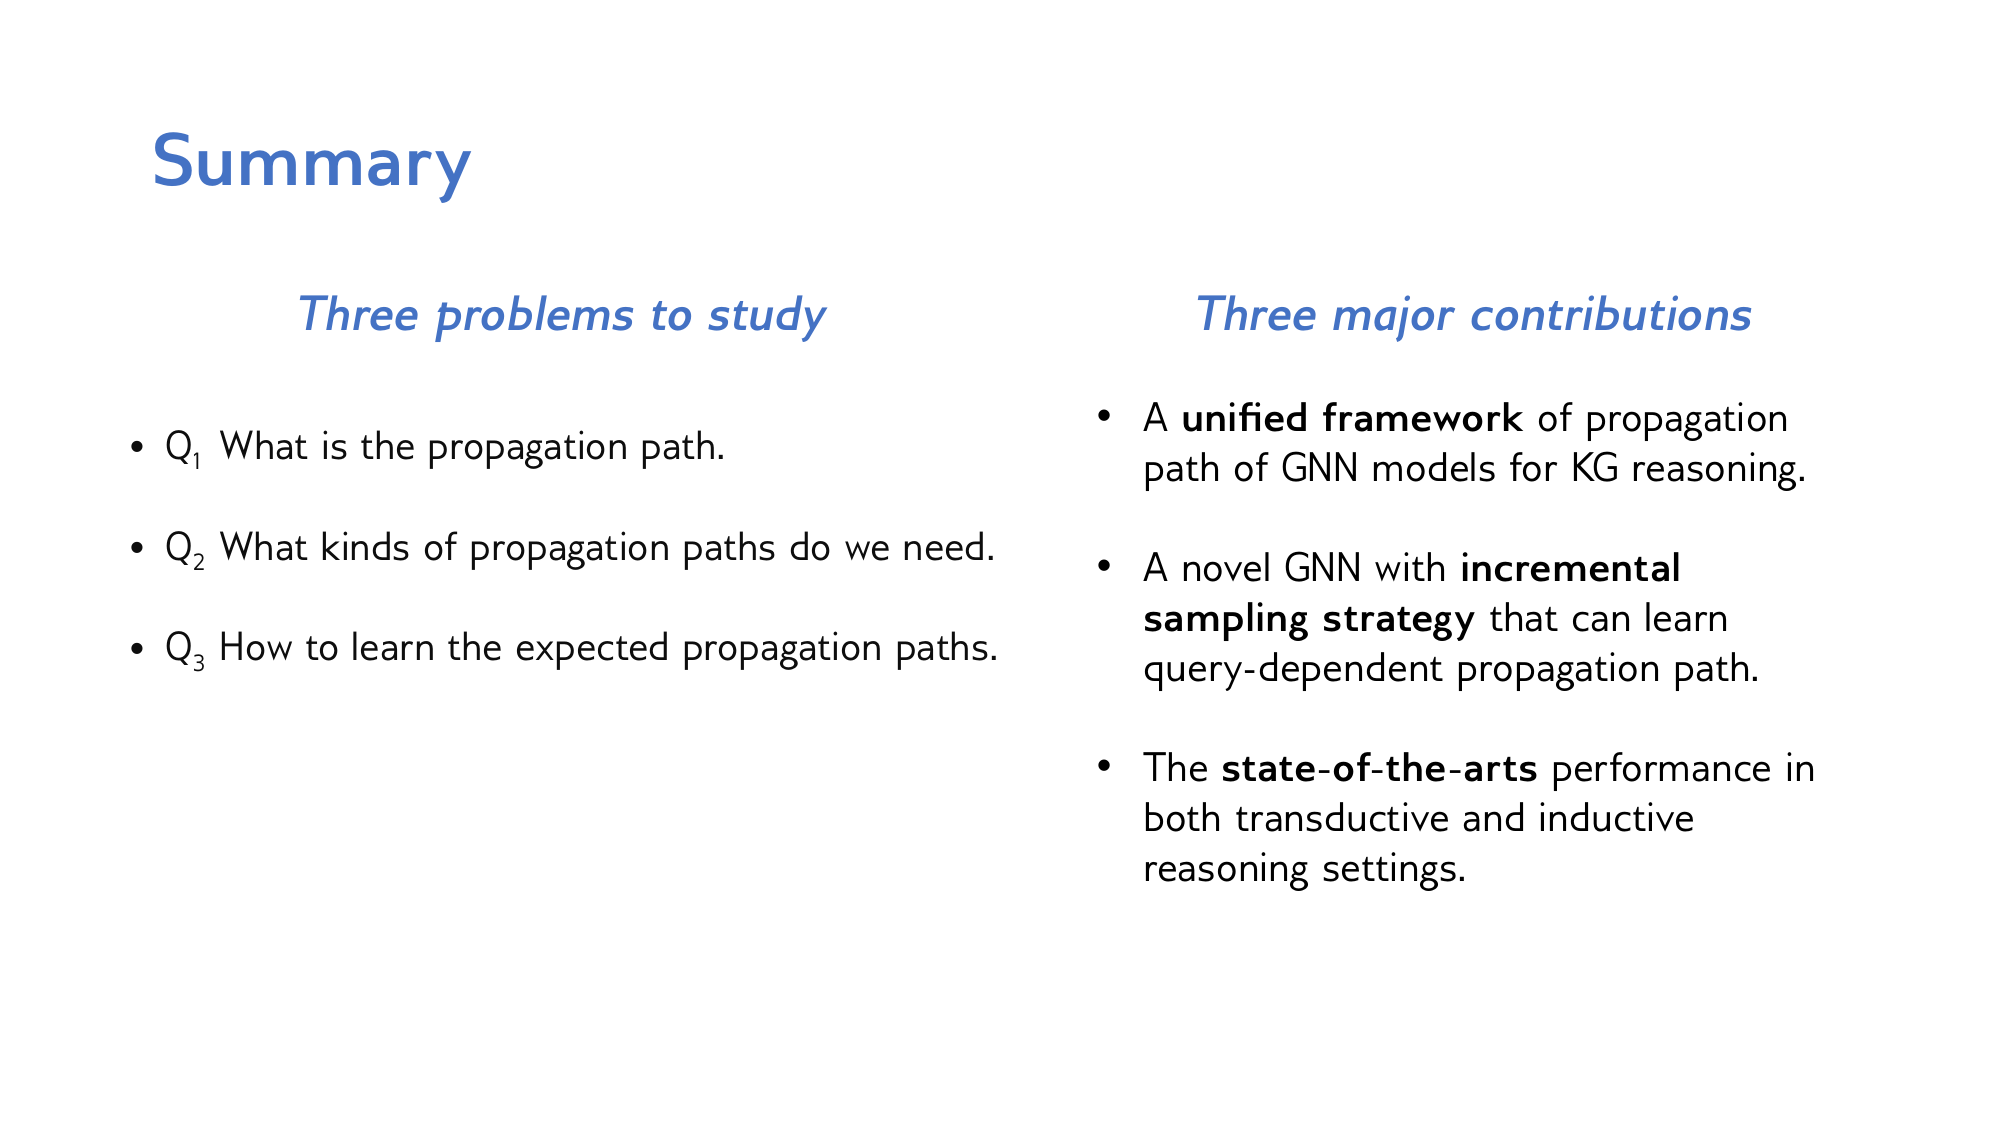

# Summary
Three problems to study
Three major contributions
Q1  What is the propagation path.
Q2  What kinds of propagation paths do we need.
Q3  How to learn the expected propagation paths.

A unified framework of propagation path of GNN models for KG reasoning.

A novel GNN with incremental sampling strategy that can learn query-dependent propagation path.

The state-of-the-arts performance in both transductive and inductive reasoning settings.